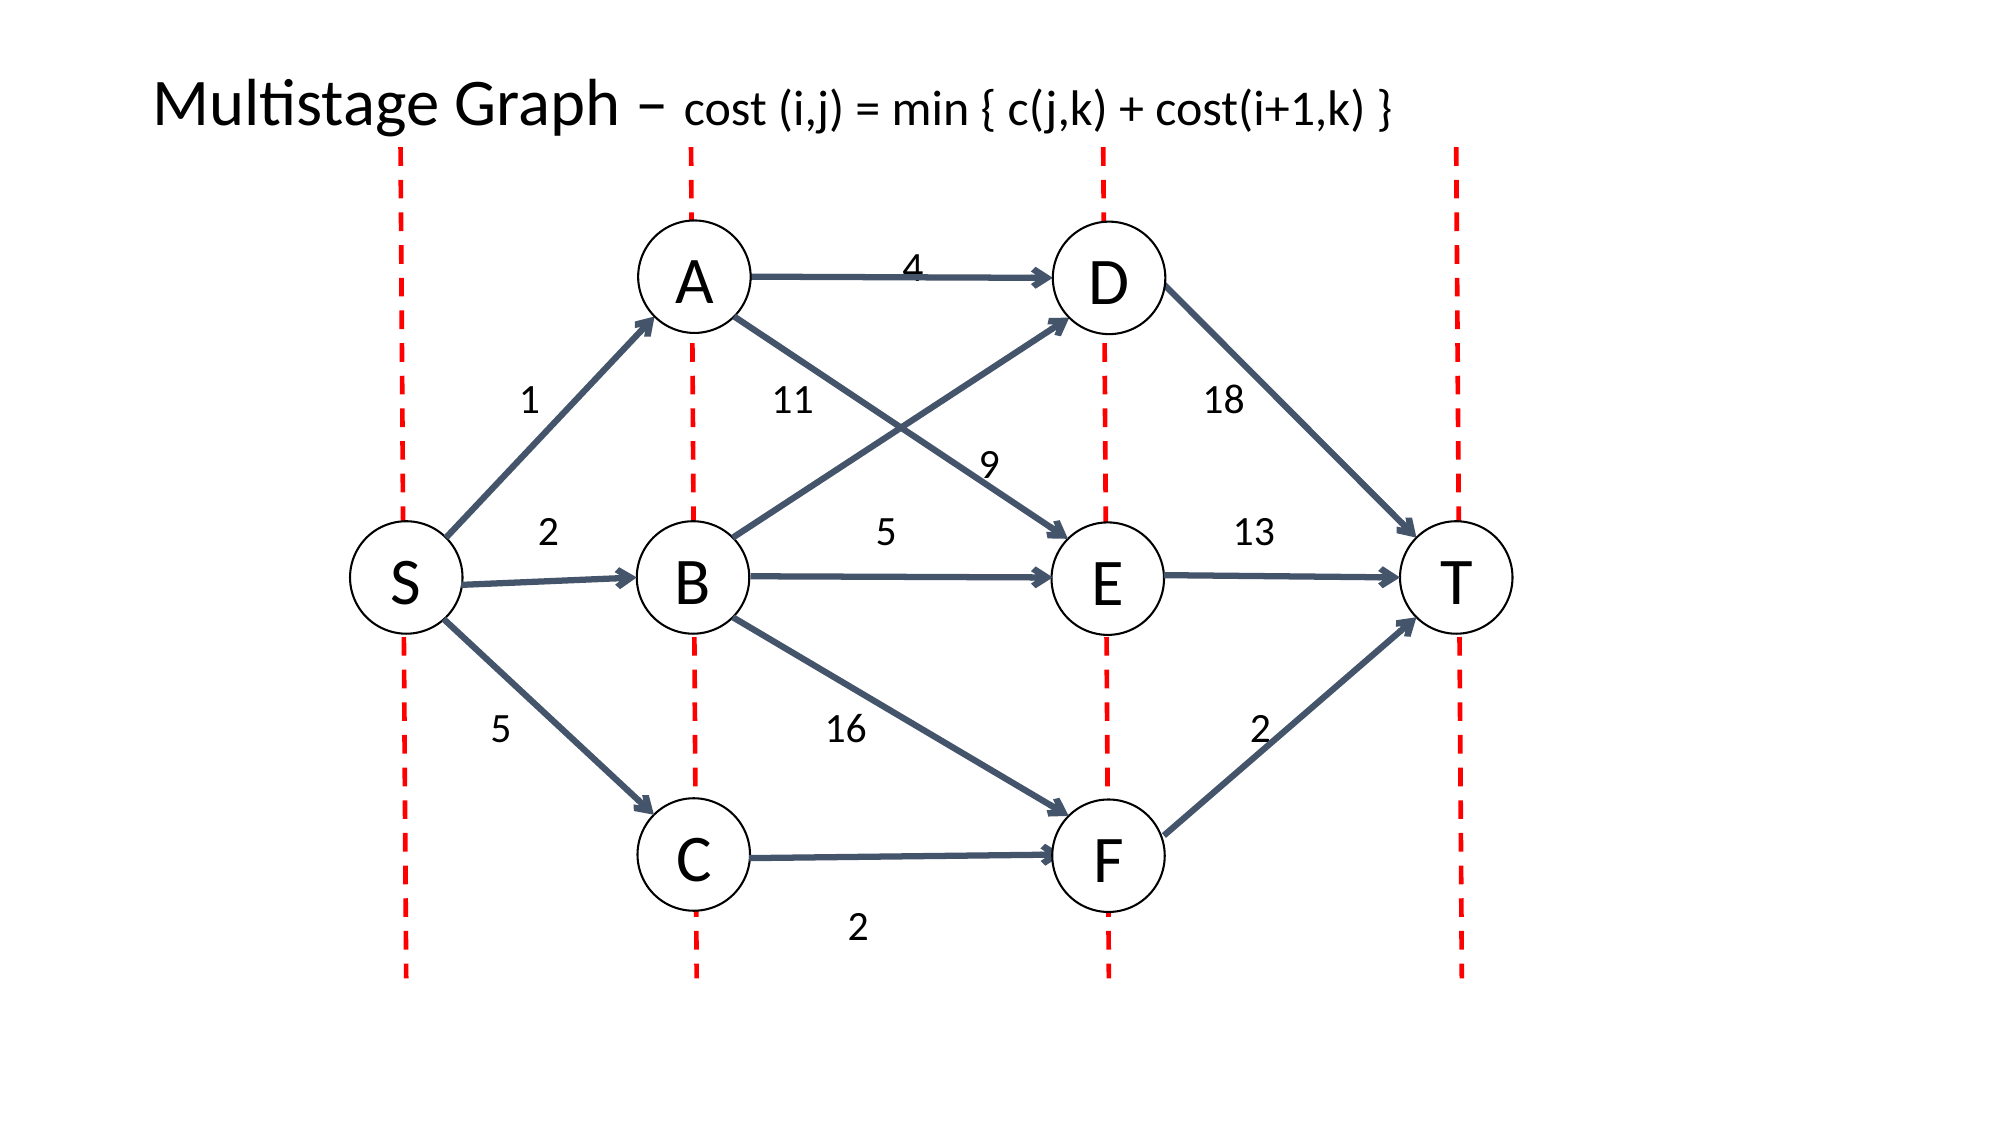

# Multistage Graph – cost (i,j) = min { c(j,k) + cost(i+1,k) }

					4

		       1		  11			18
				   	        9
		         2		             5		                   13

		    5                                 16			     2

				          2

A
D
S
B
T
E
C
F